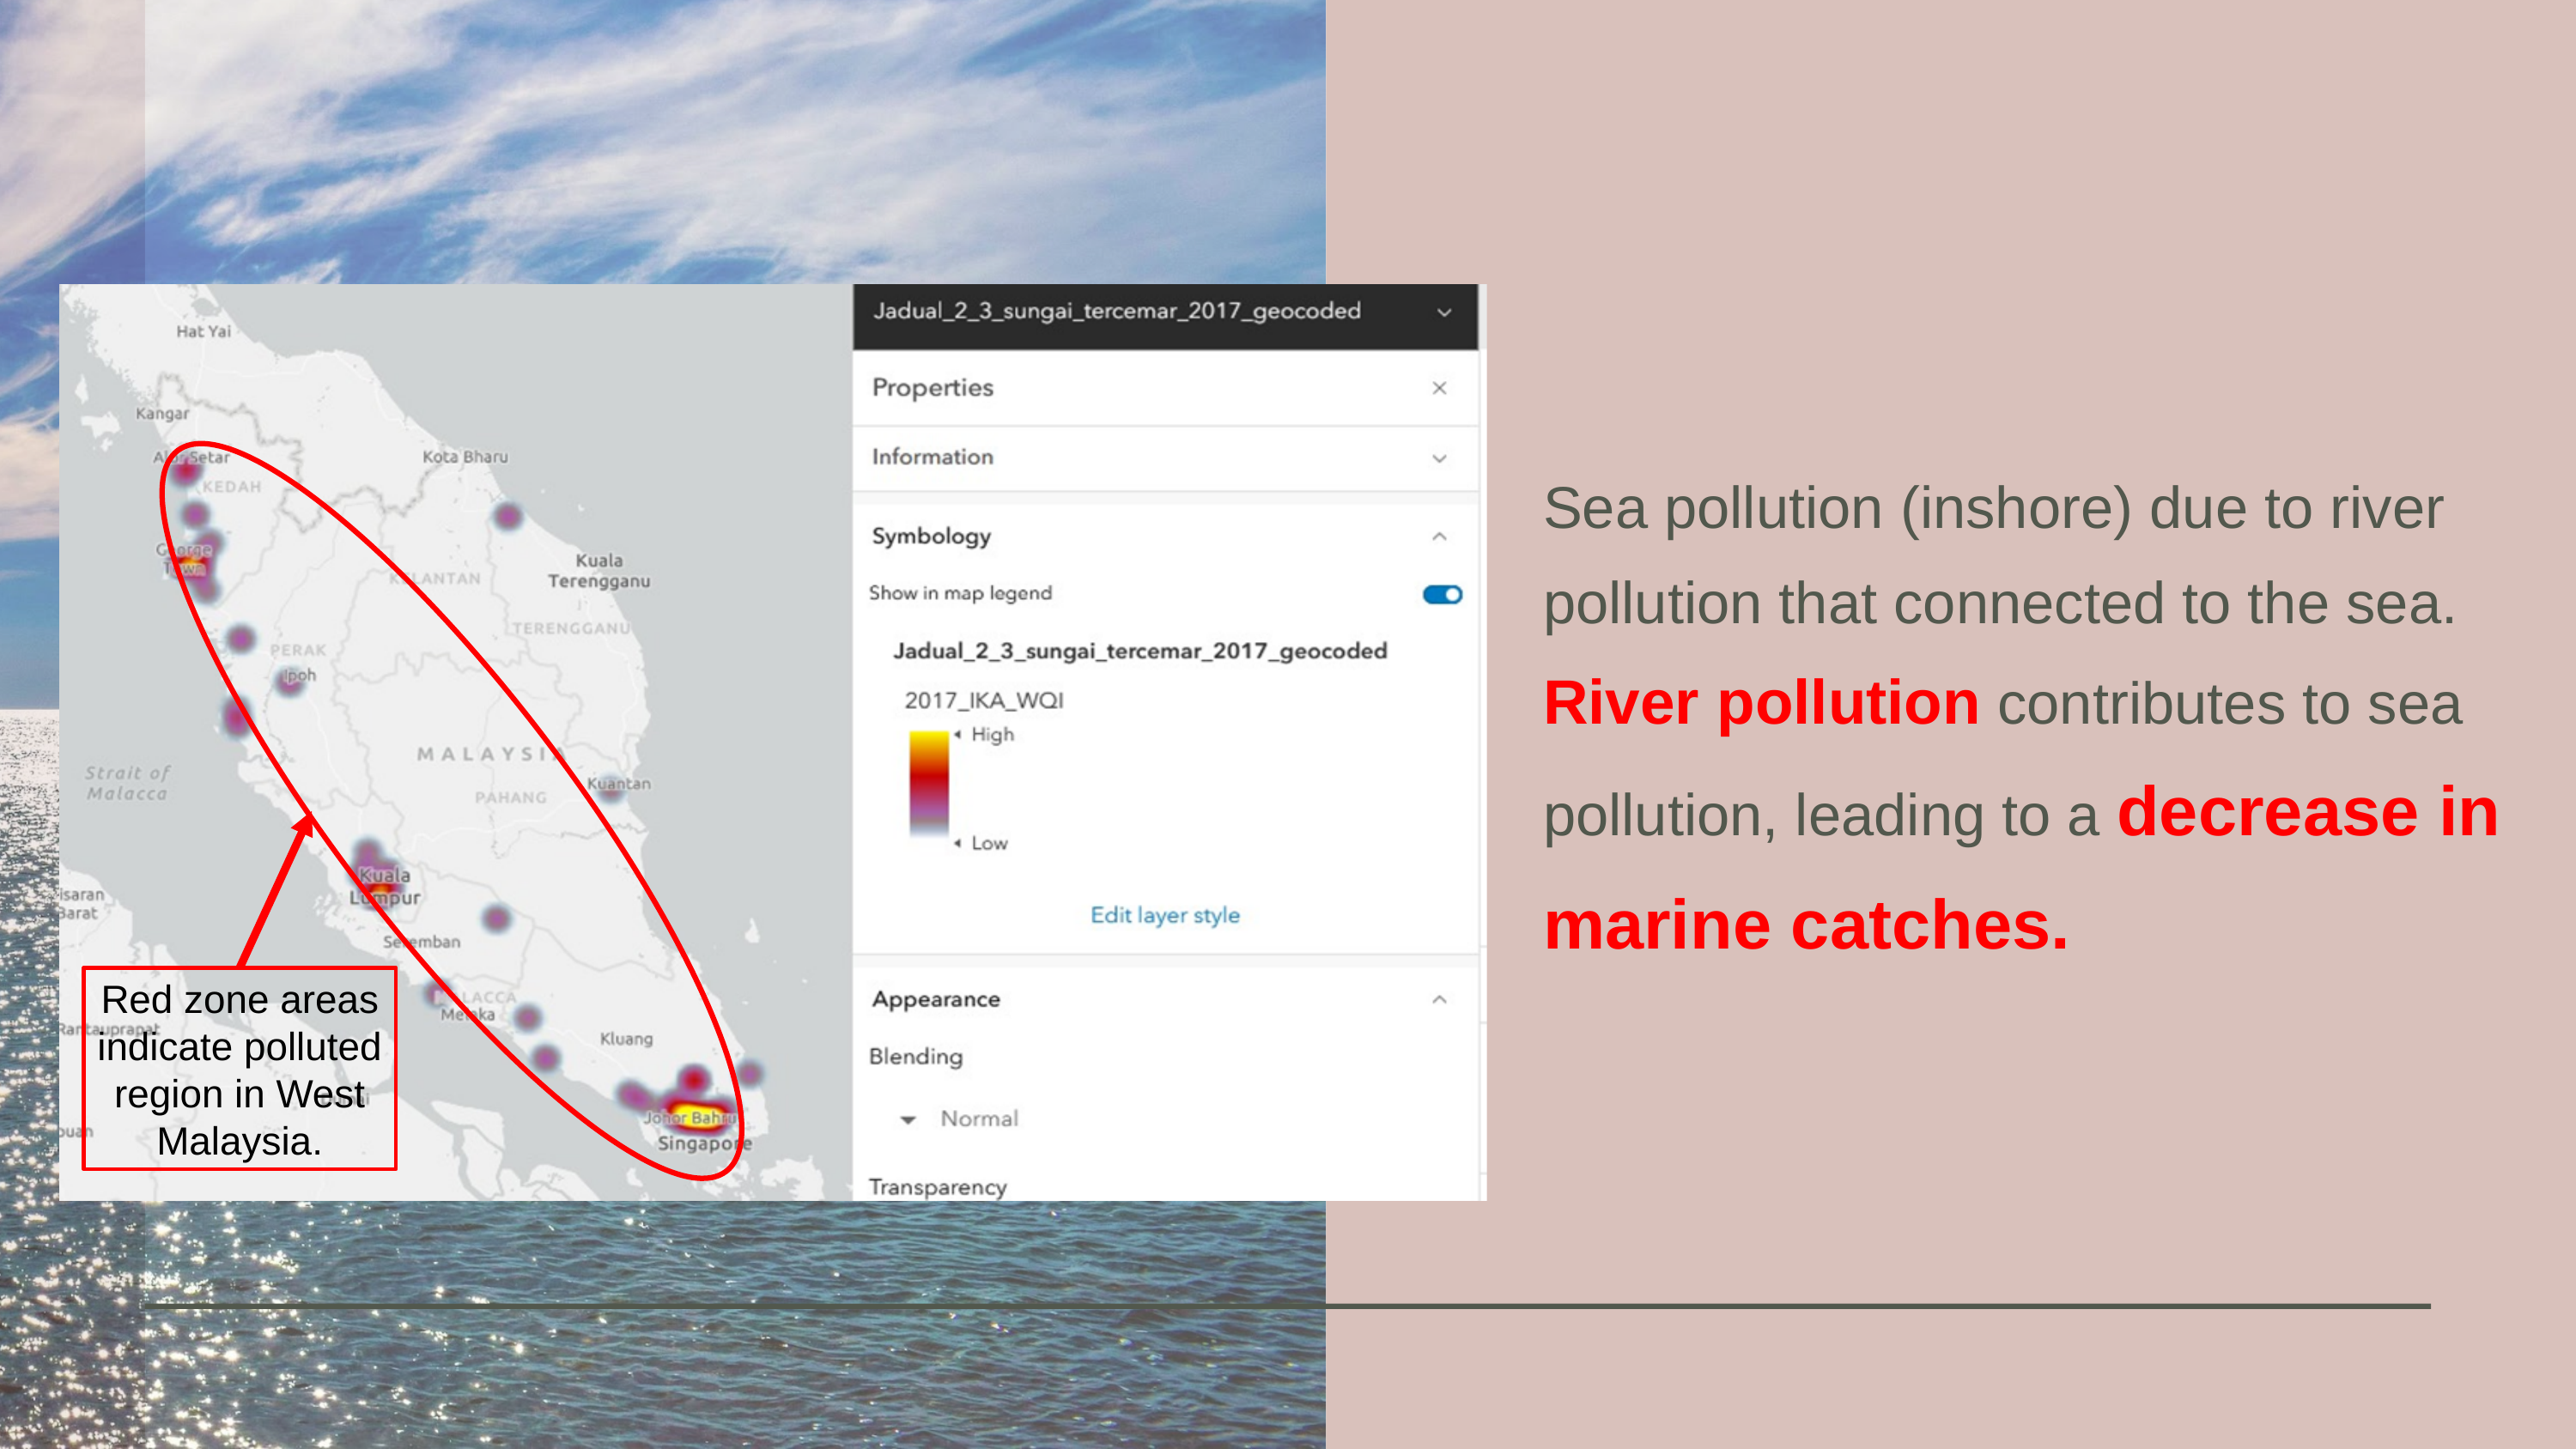

Sea pollution (inshore) due to river pollution that connected to the sea. River pollution contributes to sea pollution, leading to a decrease in marine catches.

Red zone areas indicate polluted region in West Malaysia.